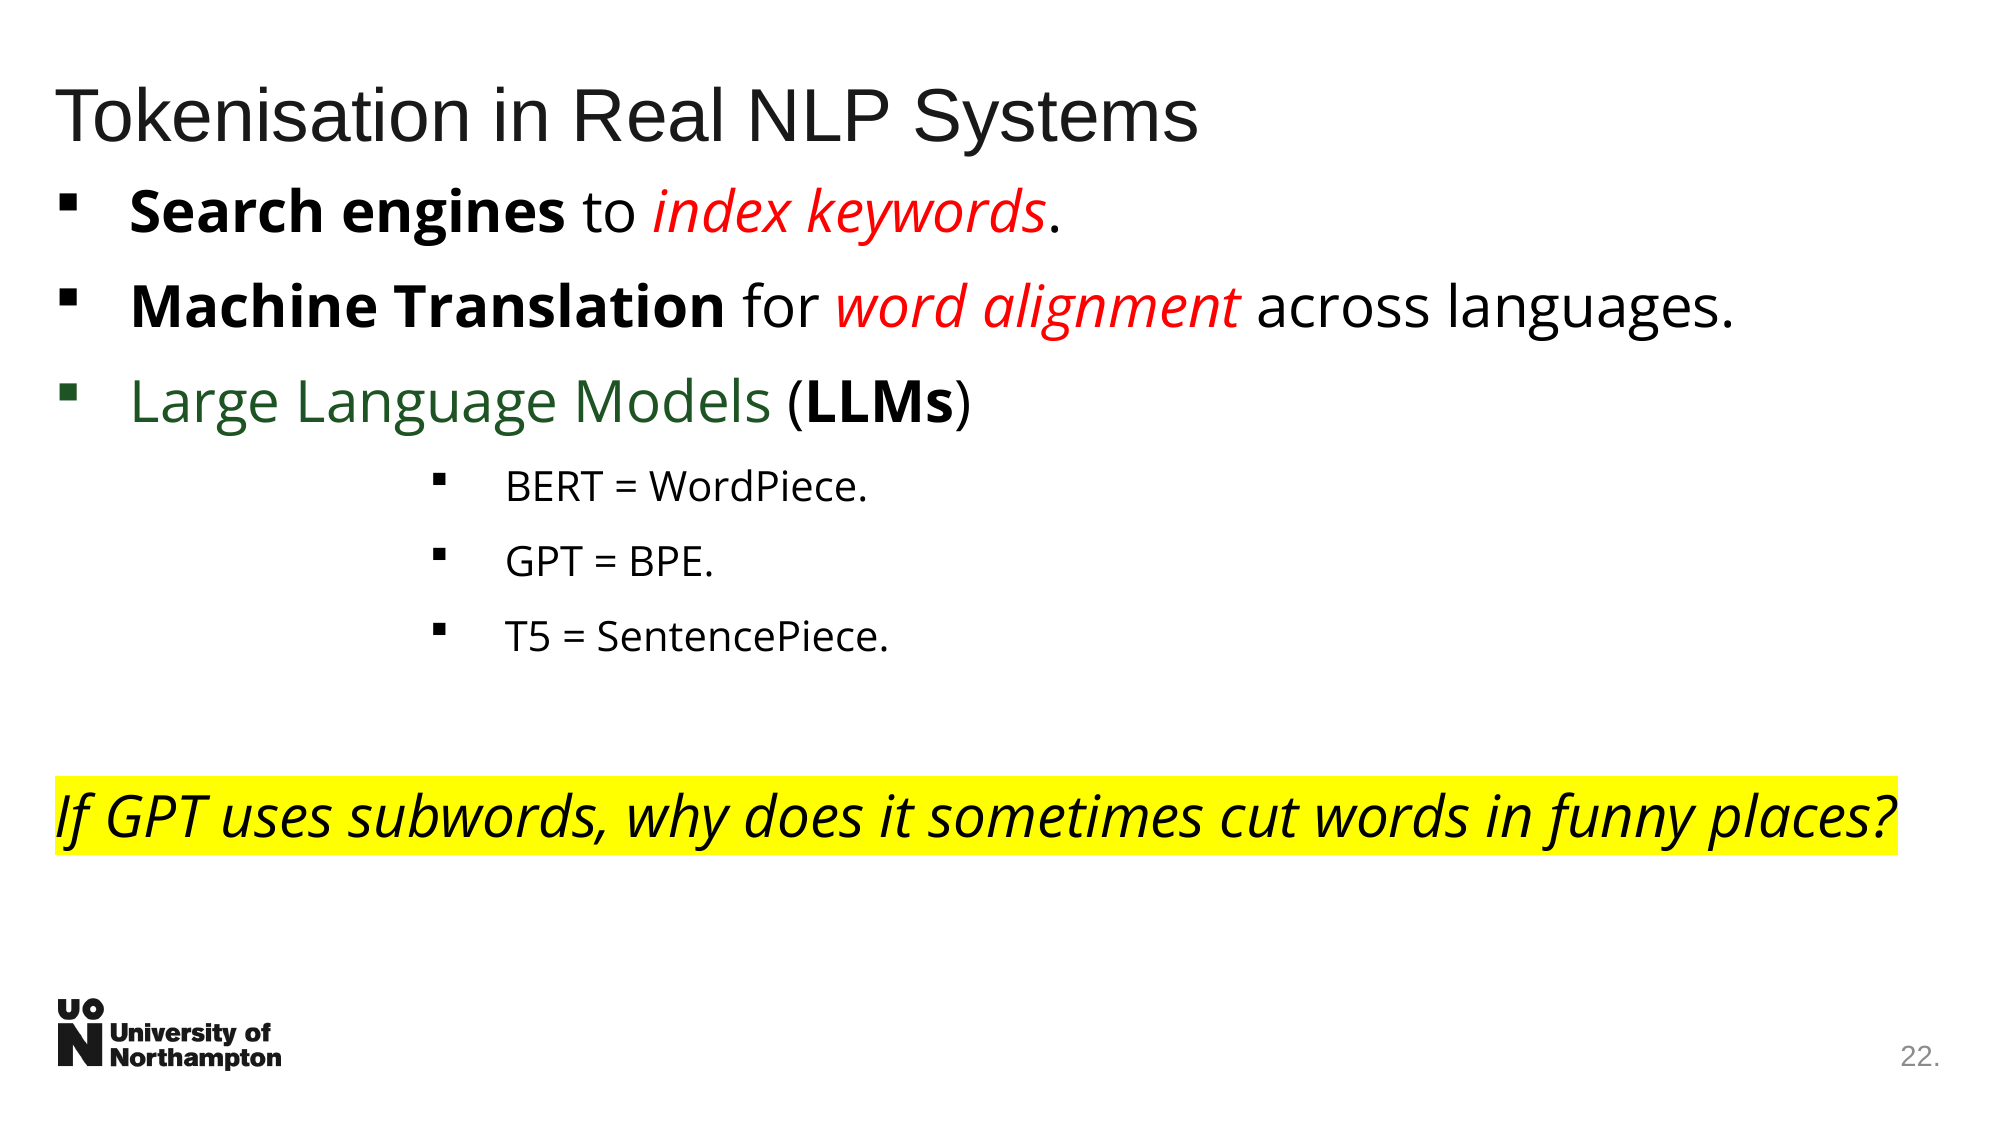

# Tokenisation in Real NLP Systems
Search engines to index keywords.
Machine Translation for word alignment across languages.
Large Language Models (LLMs)
BERT = WordPiece.
GPT = BPE.
T5 = SentencePiece.

If GPT uses subwords, why does it sometimes cut words in funny places?
22.